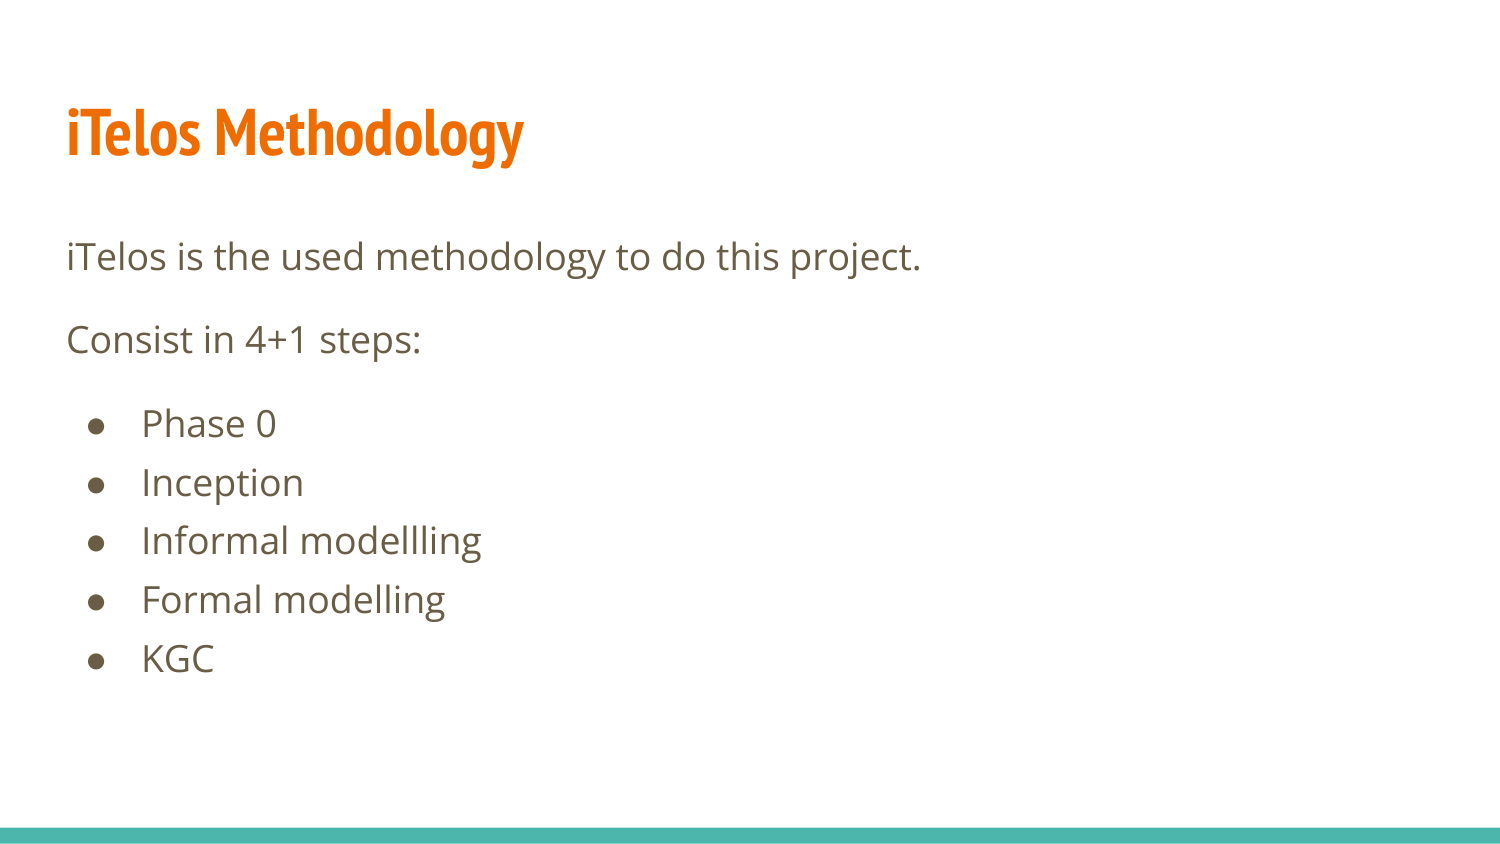

# iTelos Methodology
iTelos is the used methodology to do this project.
Consist in 4+1 steps:
Phase 0
Inception
Informal modellling
Formal modelling
KGC